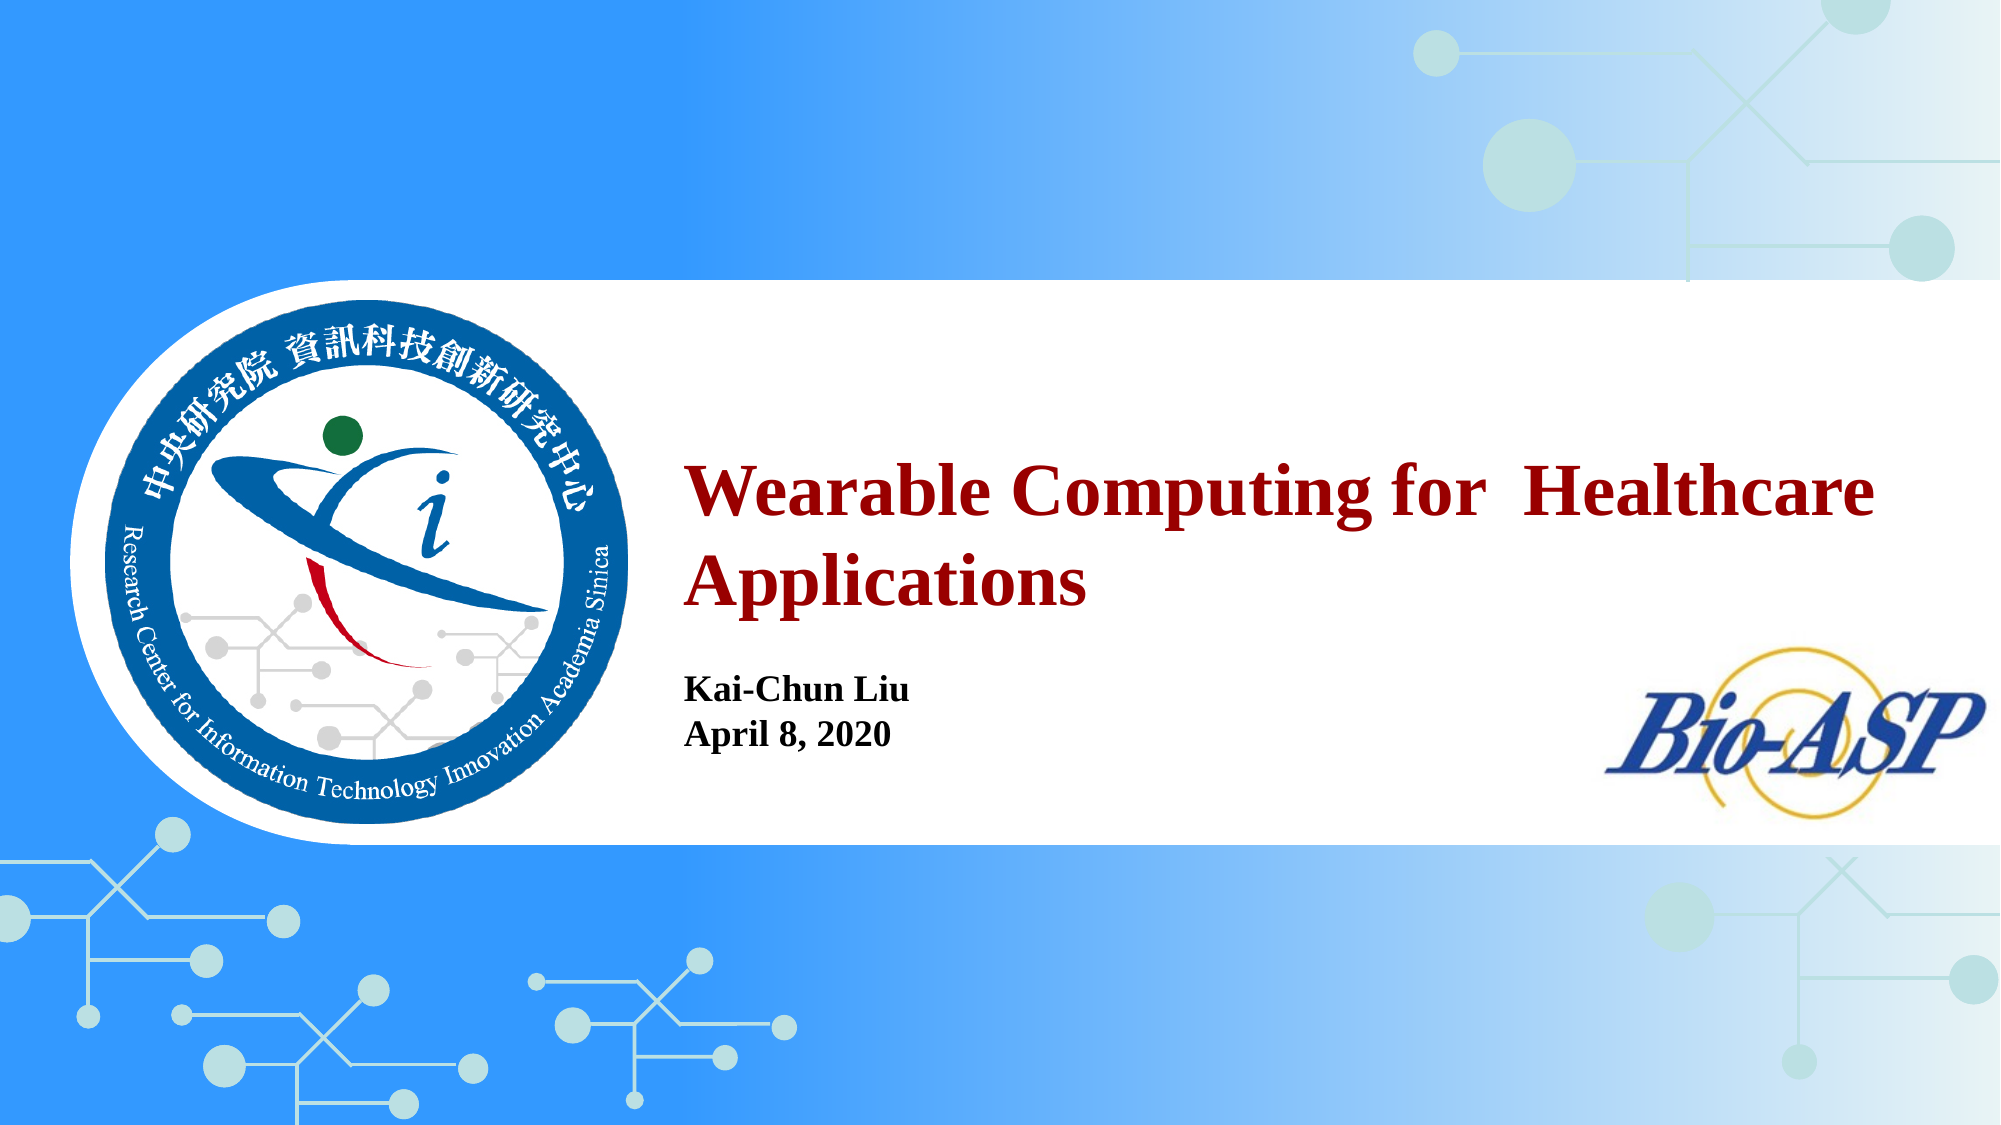

Wearable Computing for  Healthcare Applications
Kai-Chun Liu
April 8, 2020